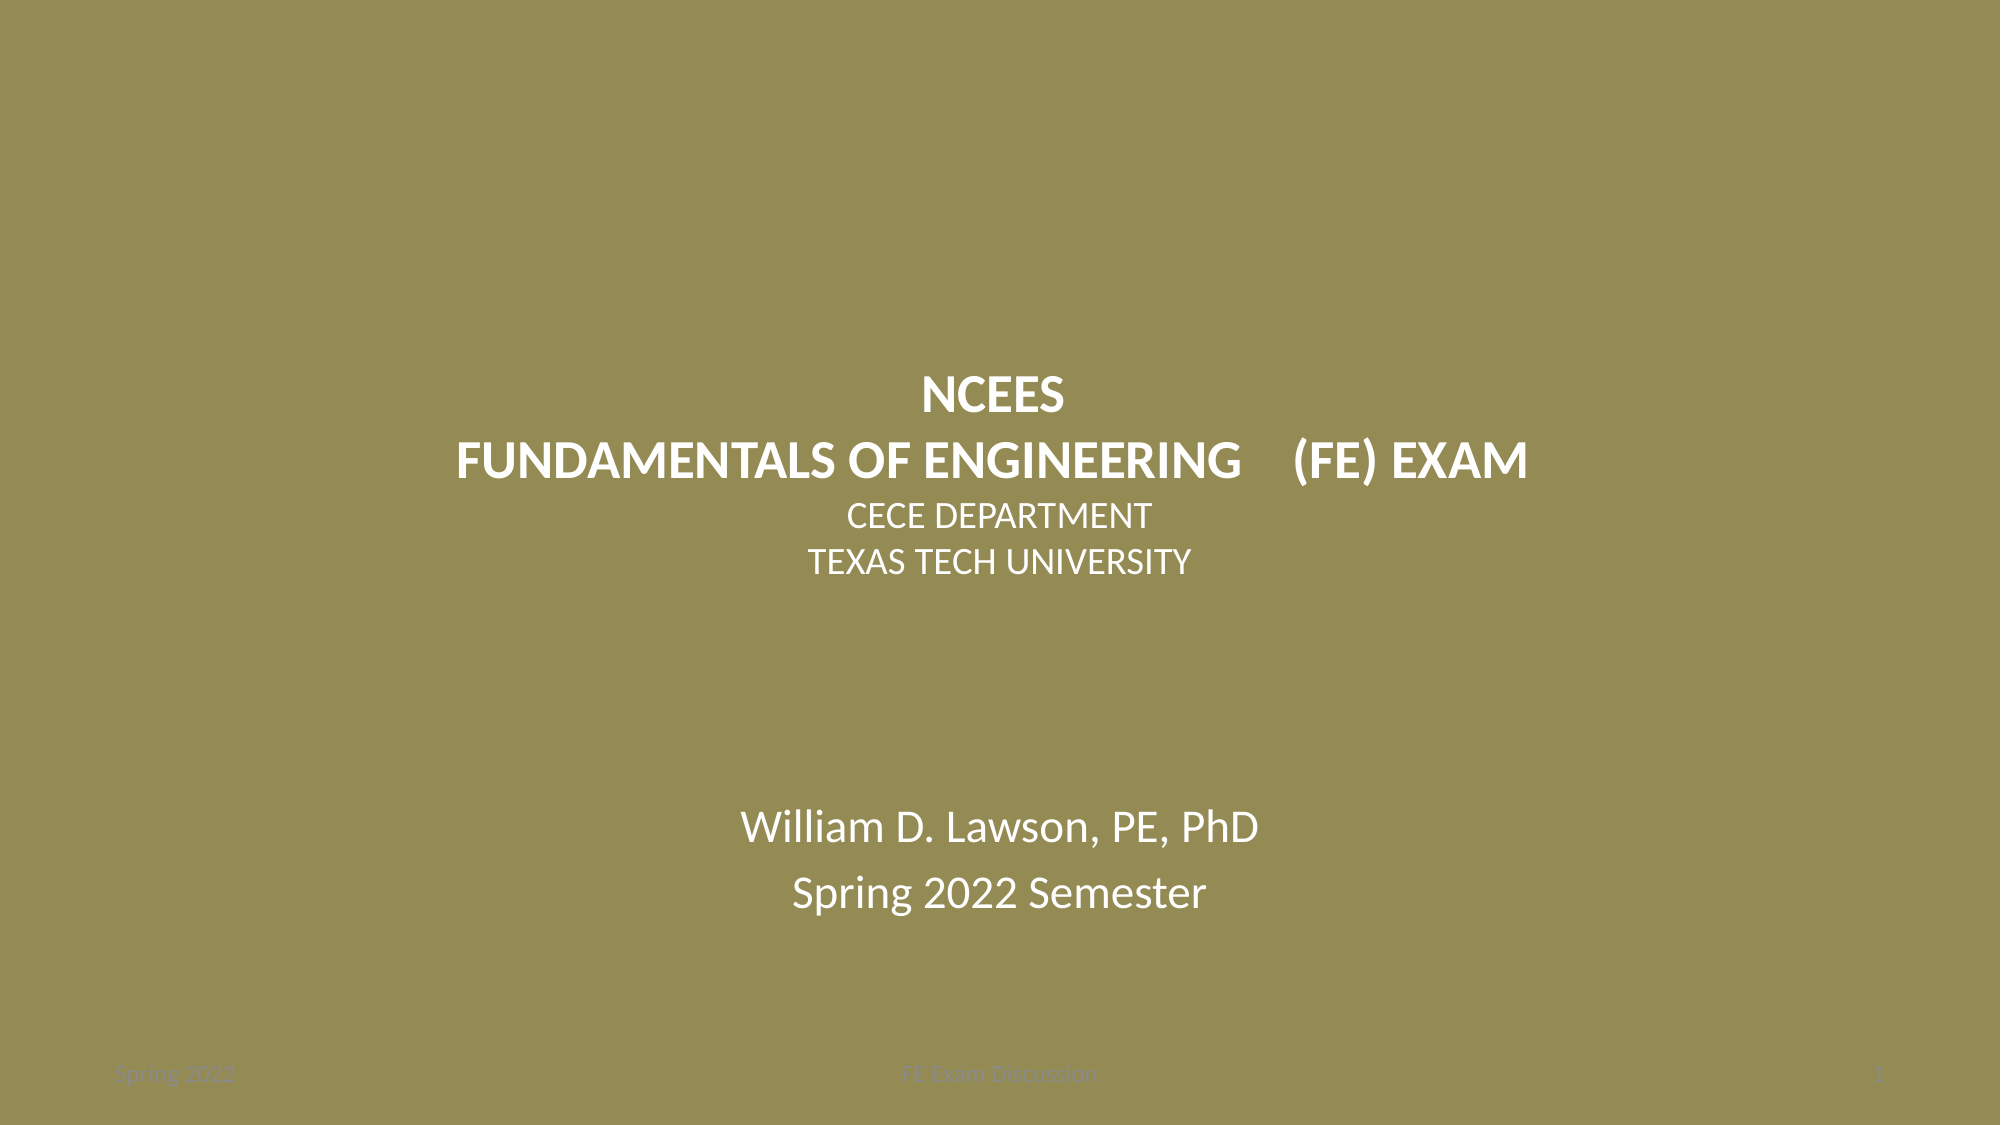

# NCEES FUNDAMENTALS OF ENGINEERING    (FE) EXAM CECE DEPARTMENT TEXAS TECH UNIVERSITY

William D. Lawson, PE, PhD
Spring 2022 Semester
Spring 2022
FE Exam Discussion
1